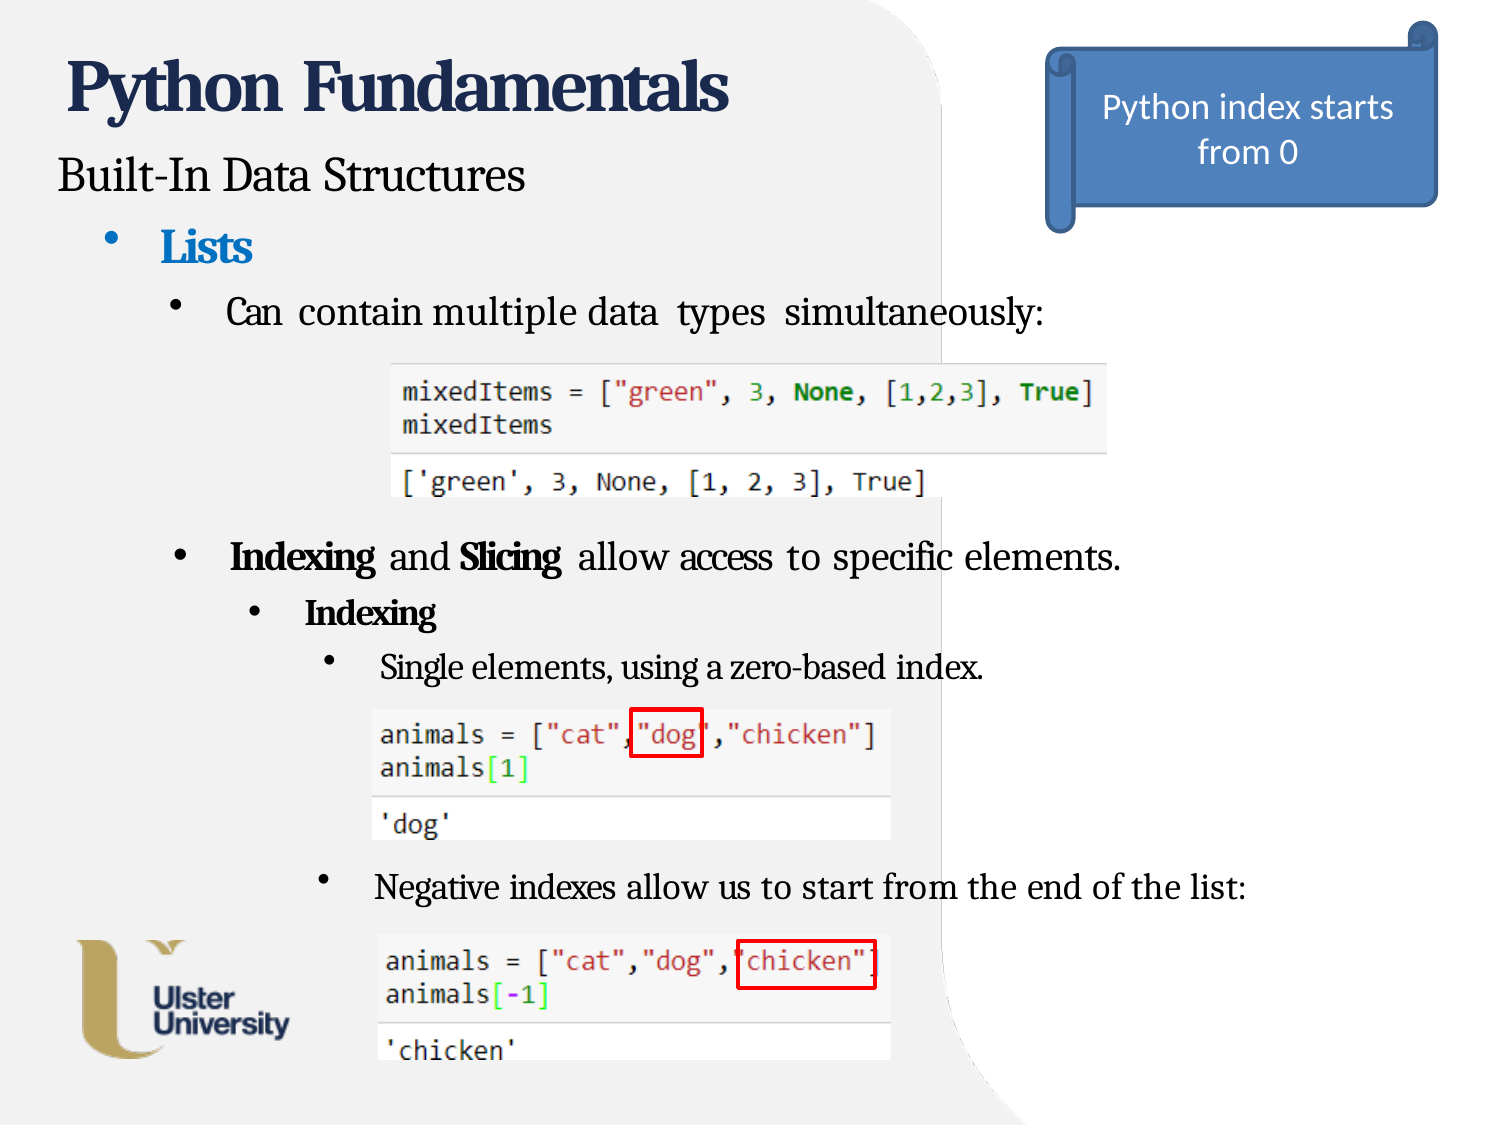

Python index starts from 0
# Python Fundamentals
Built-In Data Structures
Lists
Can  contain multiple data  types  simultaneously:

Indexing  and Slicing  allow access  to specific elements.
Indexing
Single elements, using a zero-based index.

Negative indexes allow us to start from the end of the list: